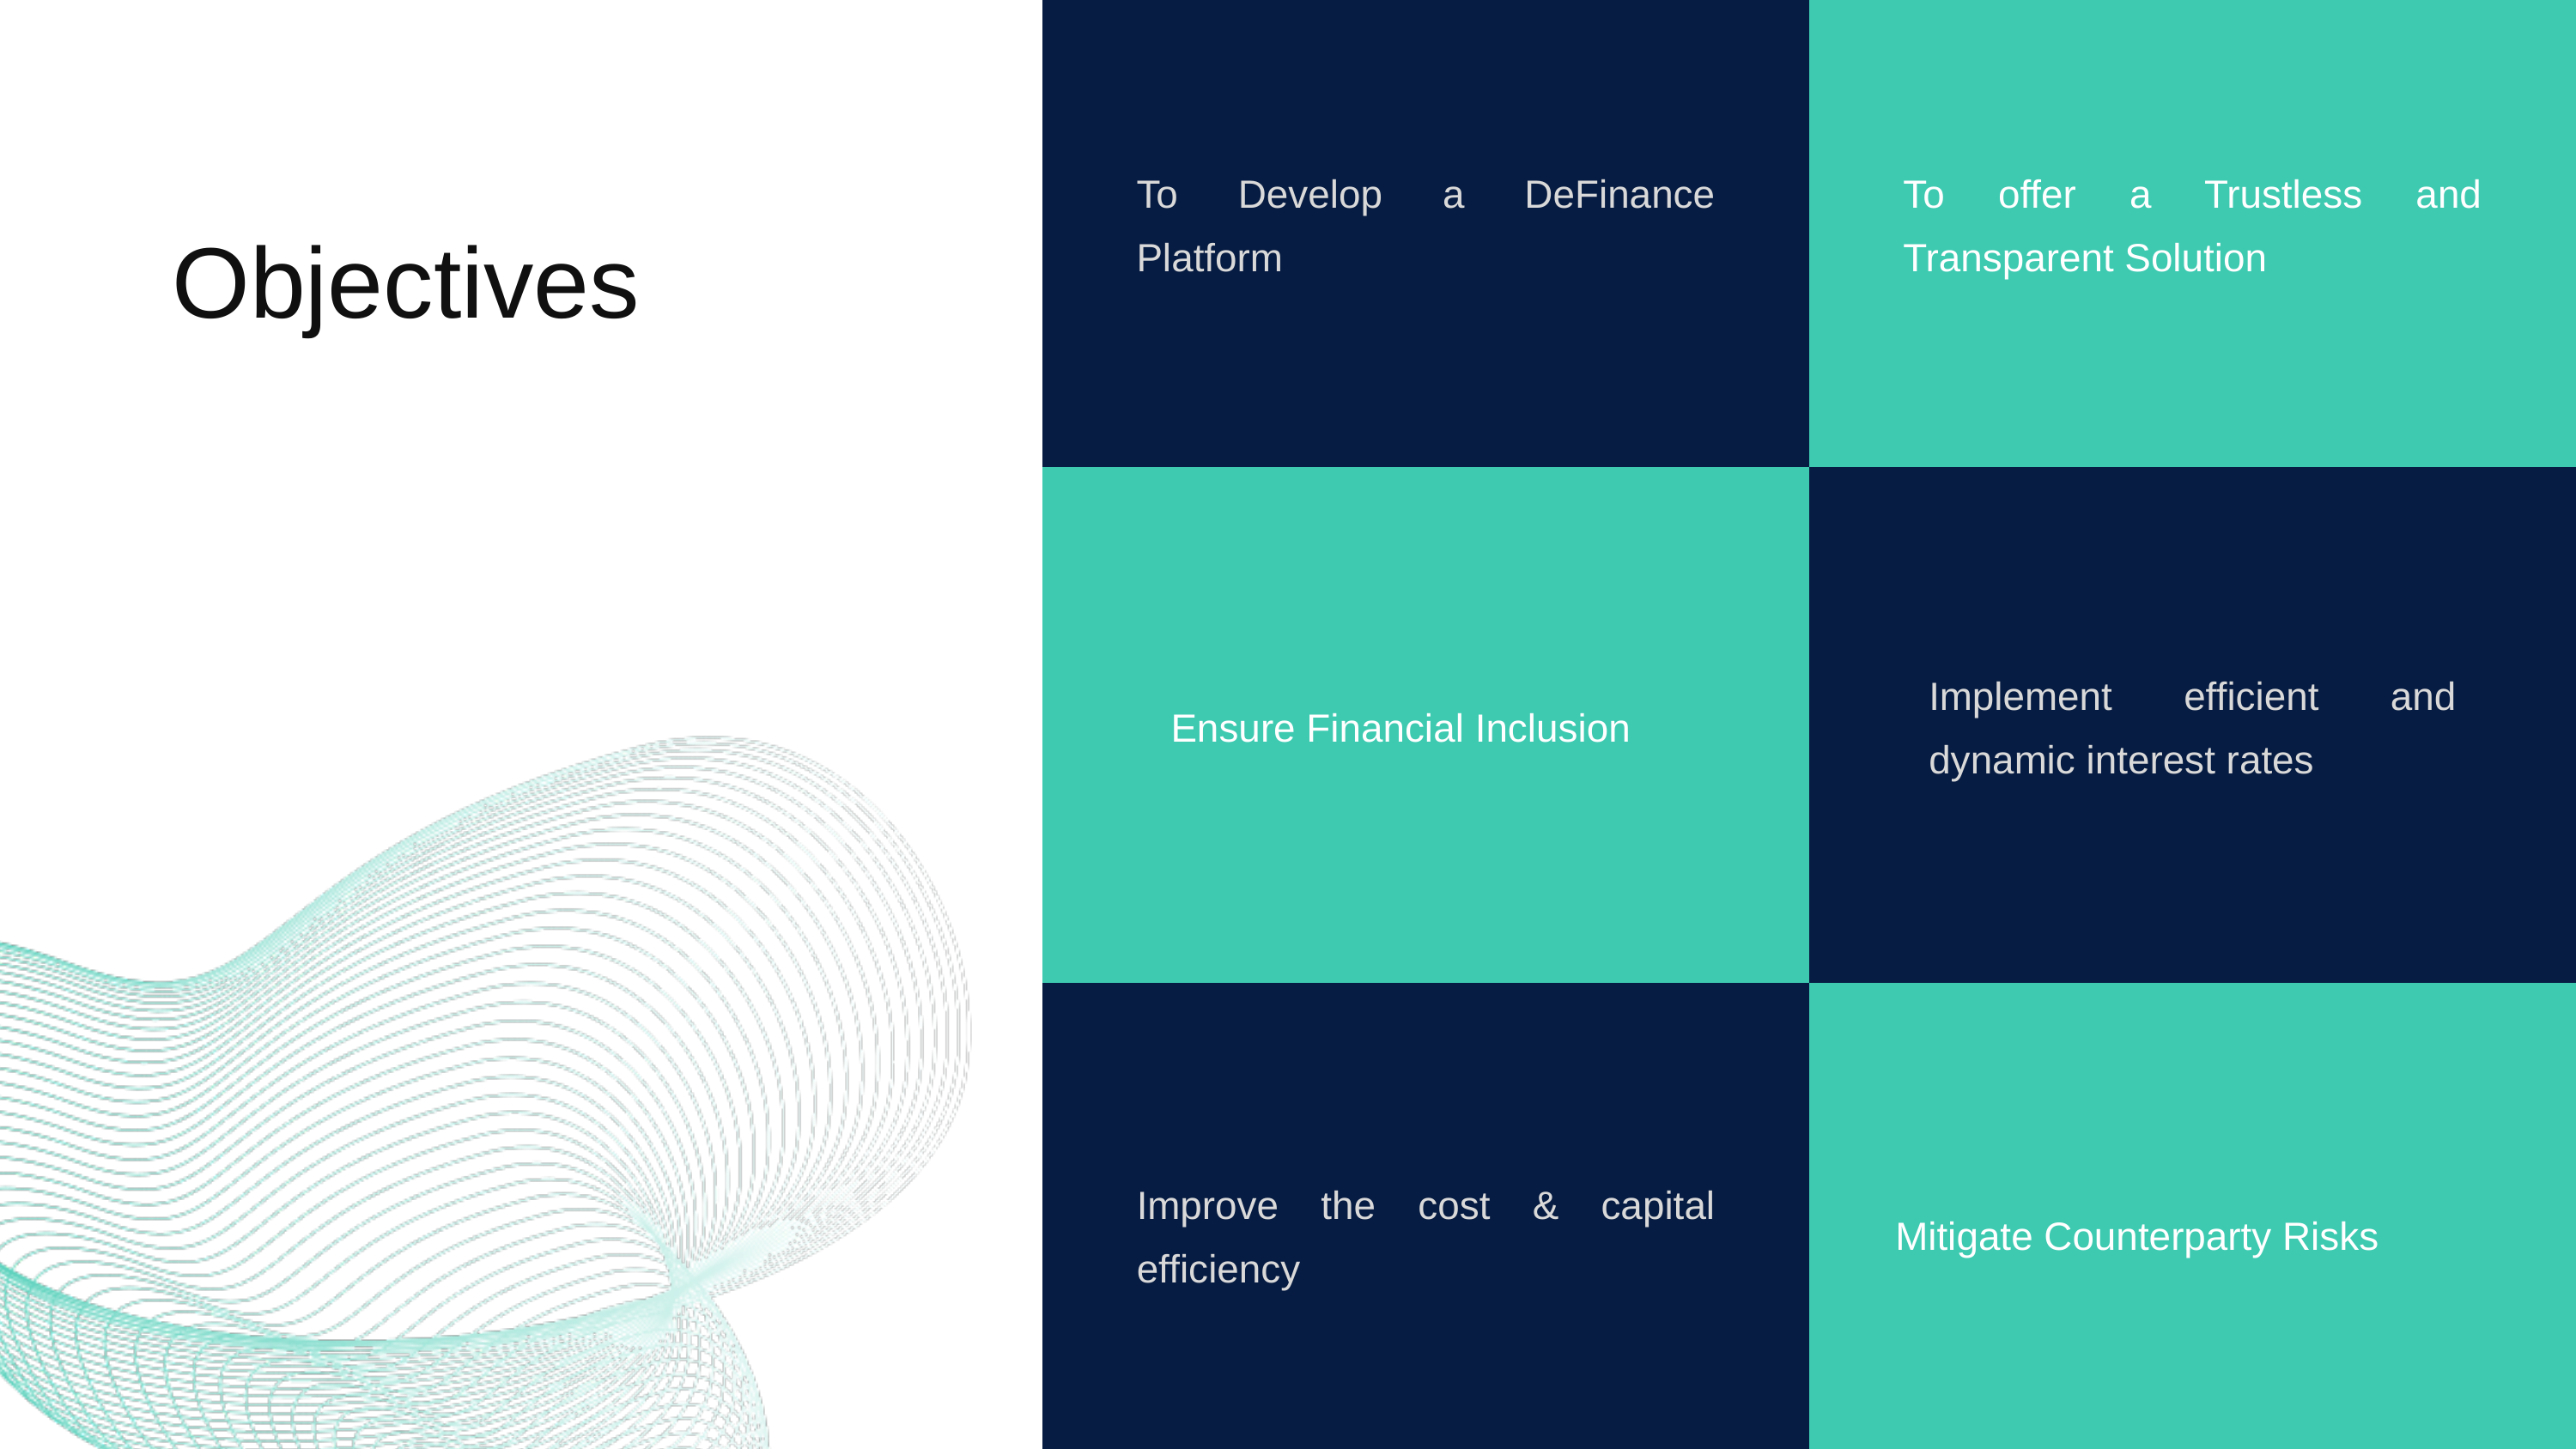

To Develop a DeFinance Platform
To offer a Trustless and Transparent Solution
Objectives

Implement efficient and dynamic interest rates
Ensure Financial Inclusion

Improve the cost & capital efficiency
Mitigate Counterparty Risks